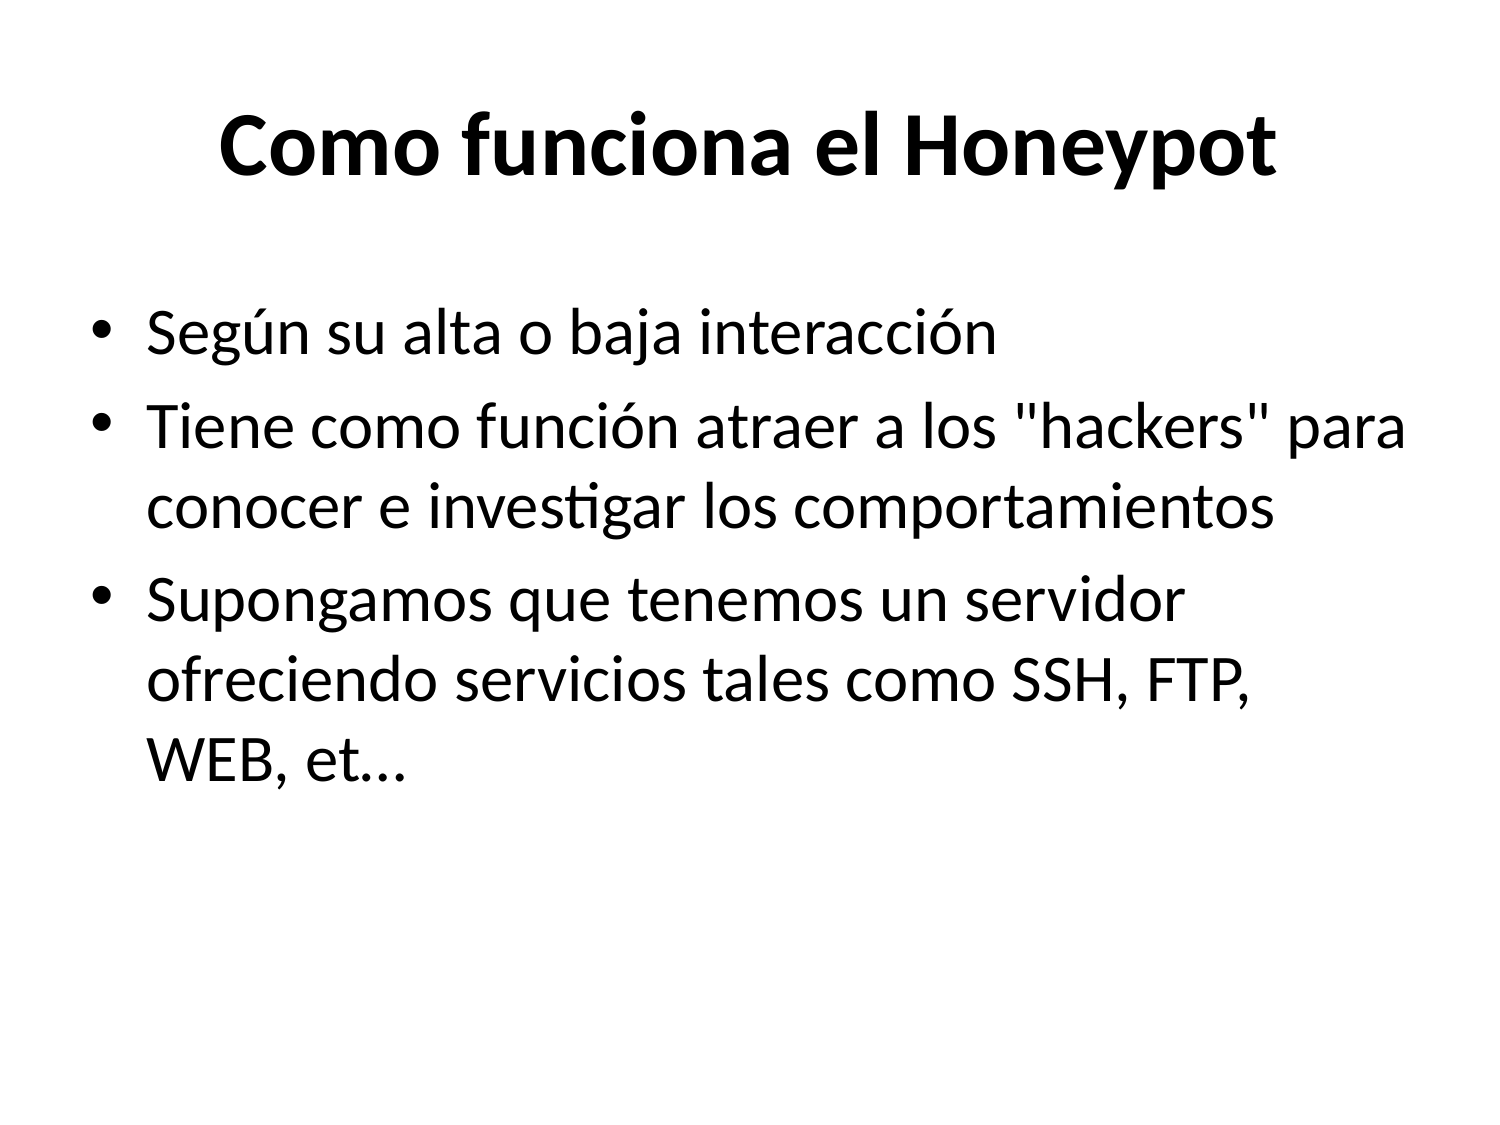

# Como funciona el Honeypot
Según su alta o baja interacción
Tiene como función atraer a los "hackers" para conocer e investigar los comportamientos
Supongamos que tenemos un servidor ofreciendo servicios tales como SSH, FTP, WEB, et…